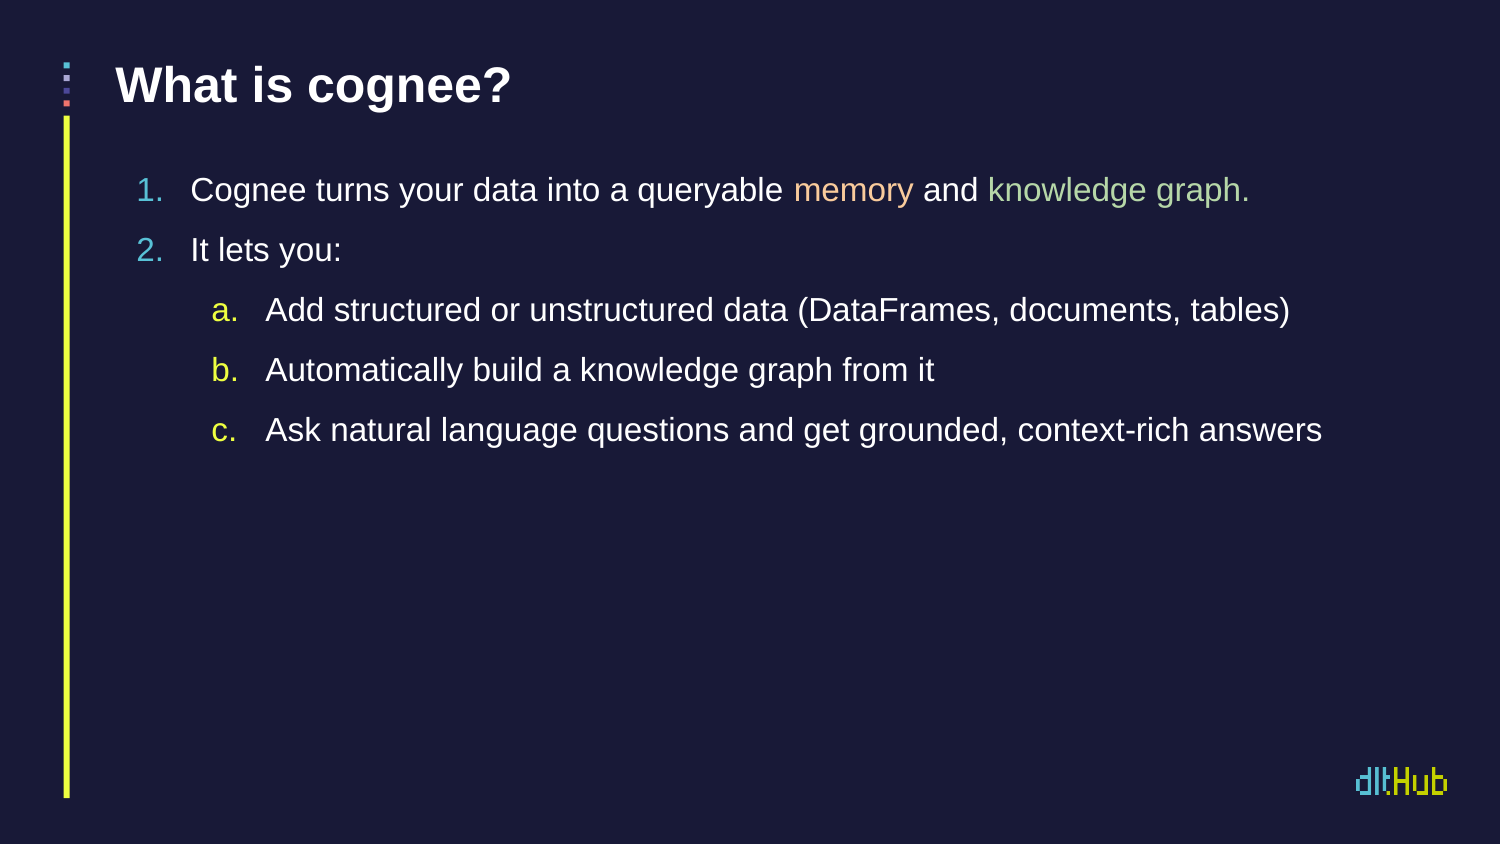

# What is cognee?
Cognee turns your data into a queryable memory and knowledge graph.
It lets you:
Add structured or unstructured data (DataFrames, documents, tables)
Automatically build a knowledge graph from it
Ask natural language questions and get grounded, context-rich answers